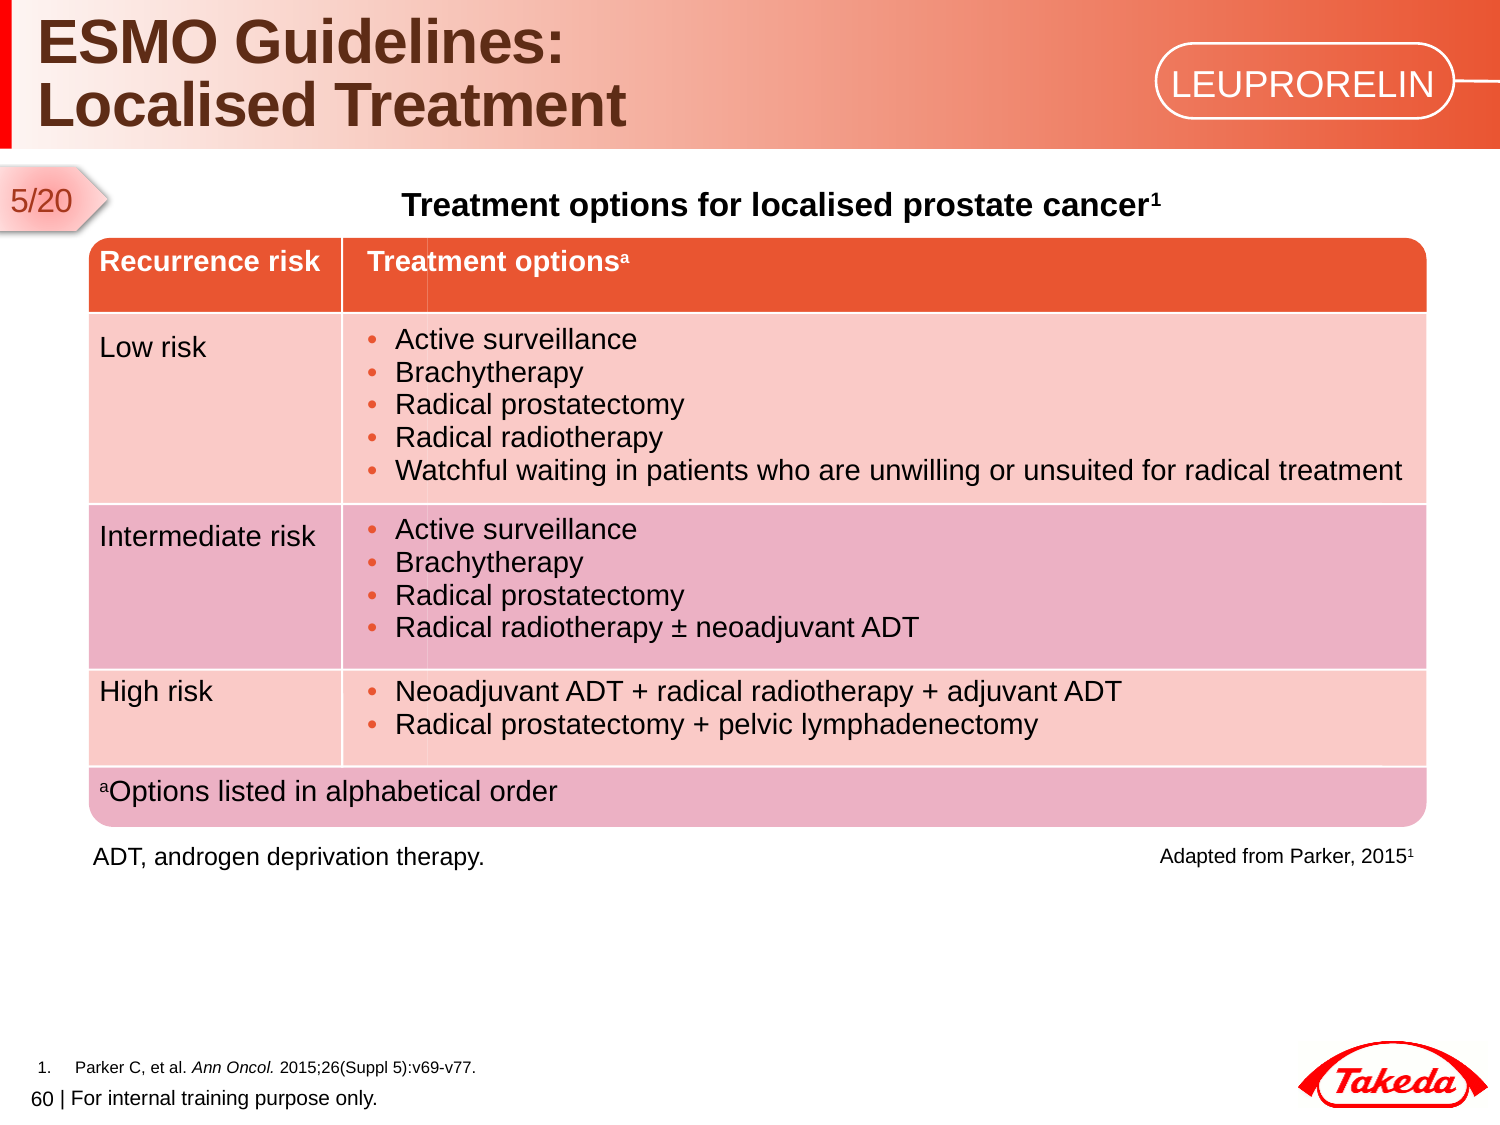

# ESMO Guidelines: Localised Treatment

5/20
Treatment options for localised prostate cancer1

| Recurrence risk | Treatment optionsa |
| --- | --- |
| Low risk | Active surveillance Brachytherapy Radical prostatectomy Radical radiotherapy Watchful waiting in patients who are unwilling or unsuited for radical treatment |
| Intermediate risk | Active surveillance Brachytherapy Radical prostatectomy Radical radiotherapy ± neoadjuvant ADT |
| High risk | Neoadjuvant ADT + radical radiotherapy + adjuvant ADT Radical prostatectomy + pelvic lymphadenectomy |
| aOptions listed in alphabetical order |  |
ADT, androgen deprivation therapy.
Adapted from Parker, 20151
Parker C, et al. Ann Oncol. 2015;26(Suppl 5):v69-v77.